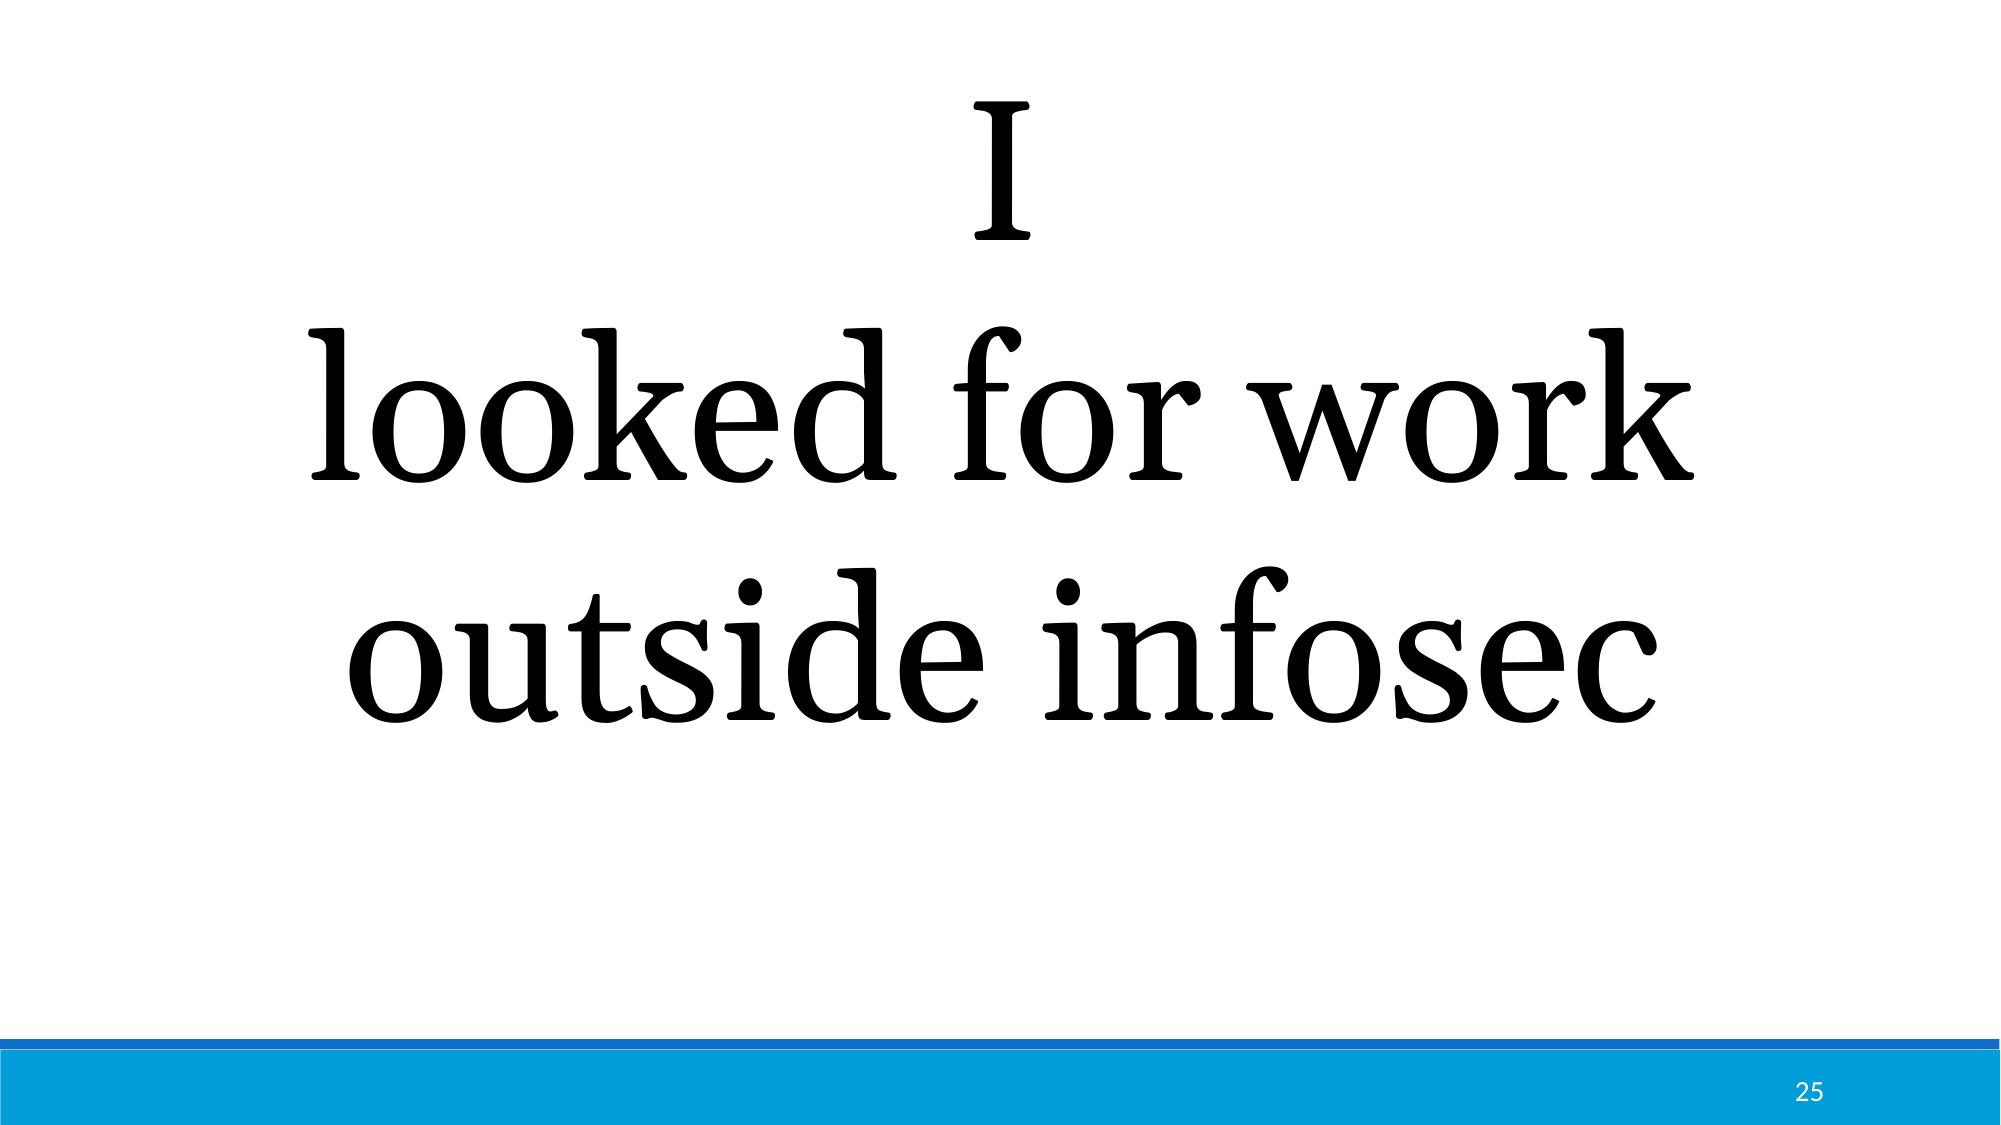

I
looked for work
outside infosec
25